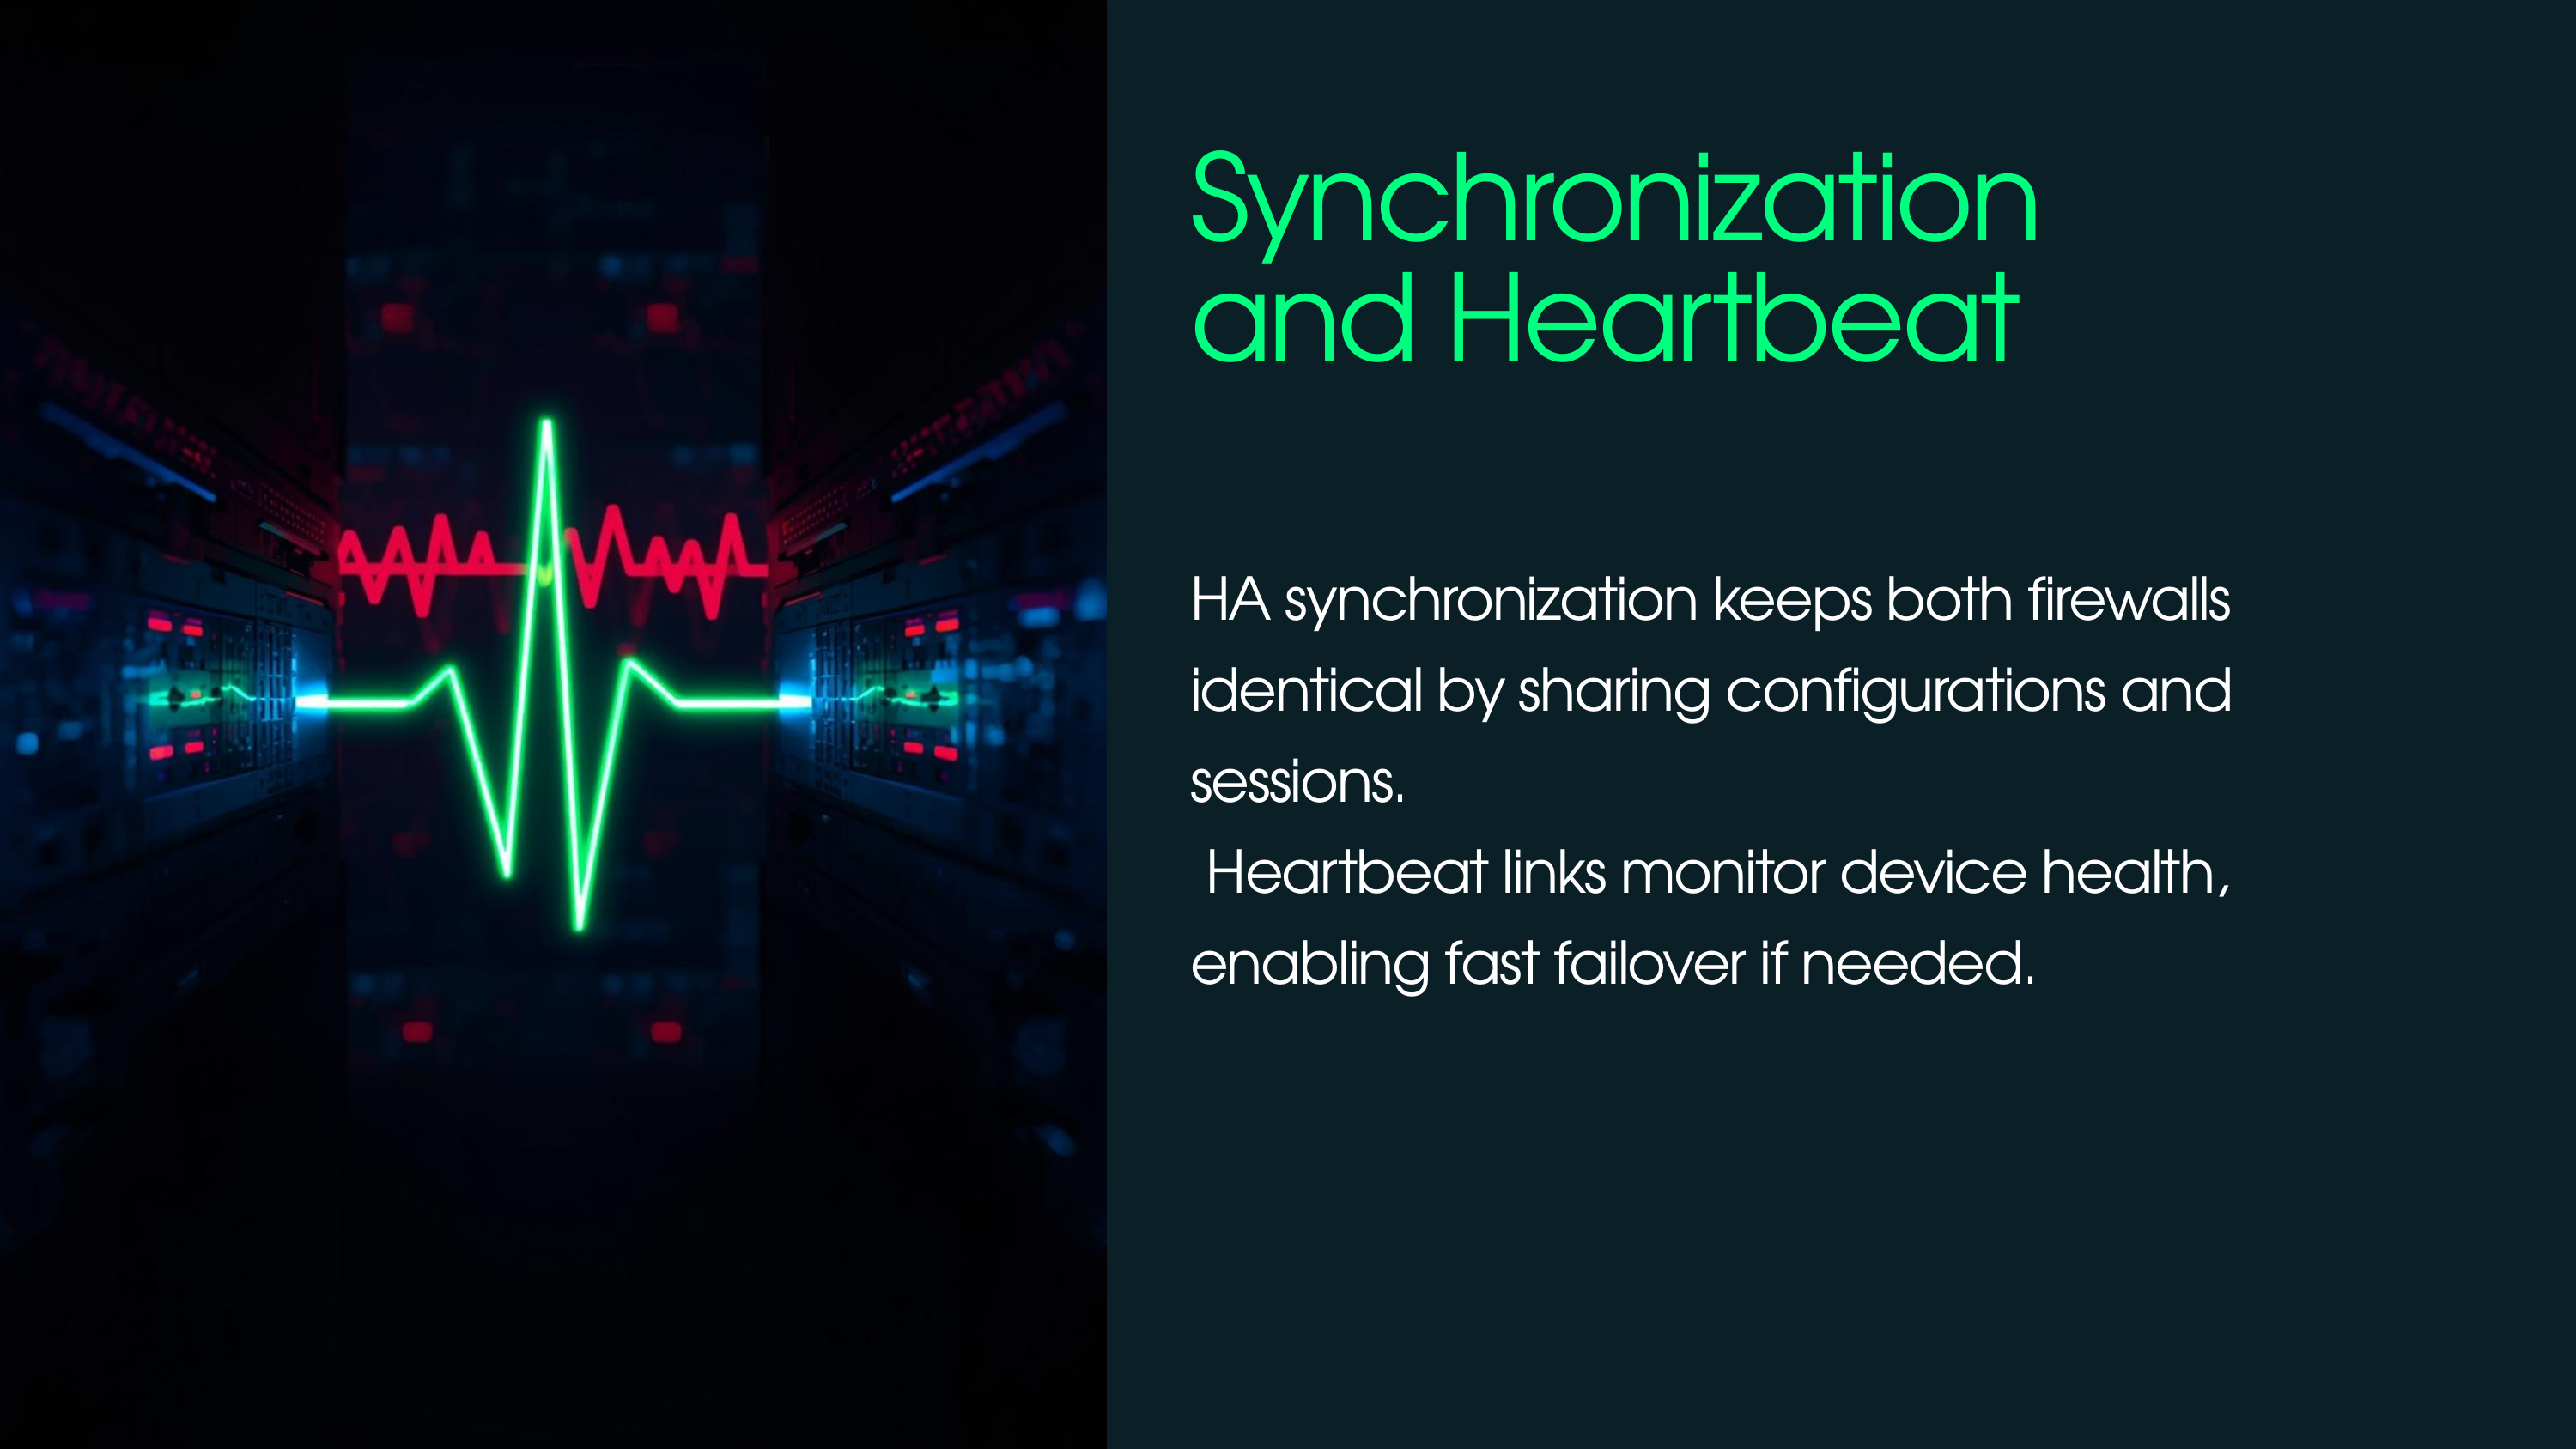

Synchronization and Heartbeat
HA synchronization keeps both firewalls identical by sharing configurations and sessions.
 Heartbeat links monitor device health, enabling fast failover if needed.